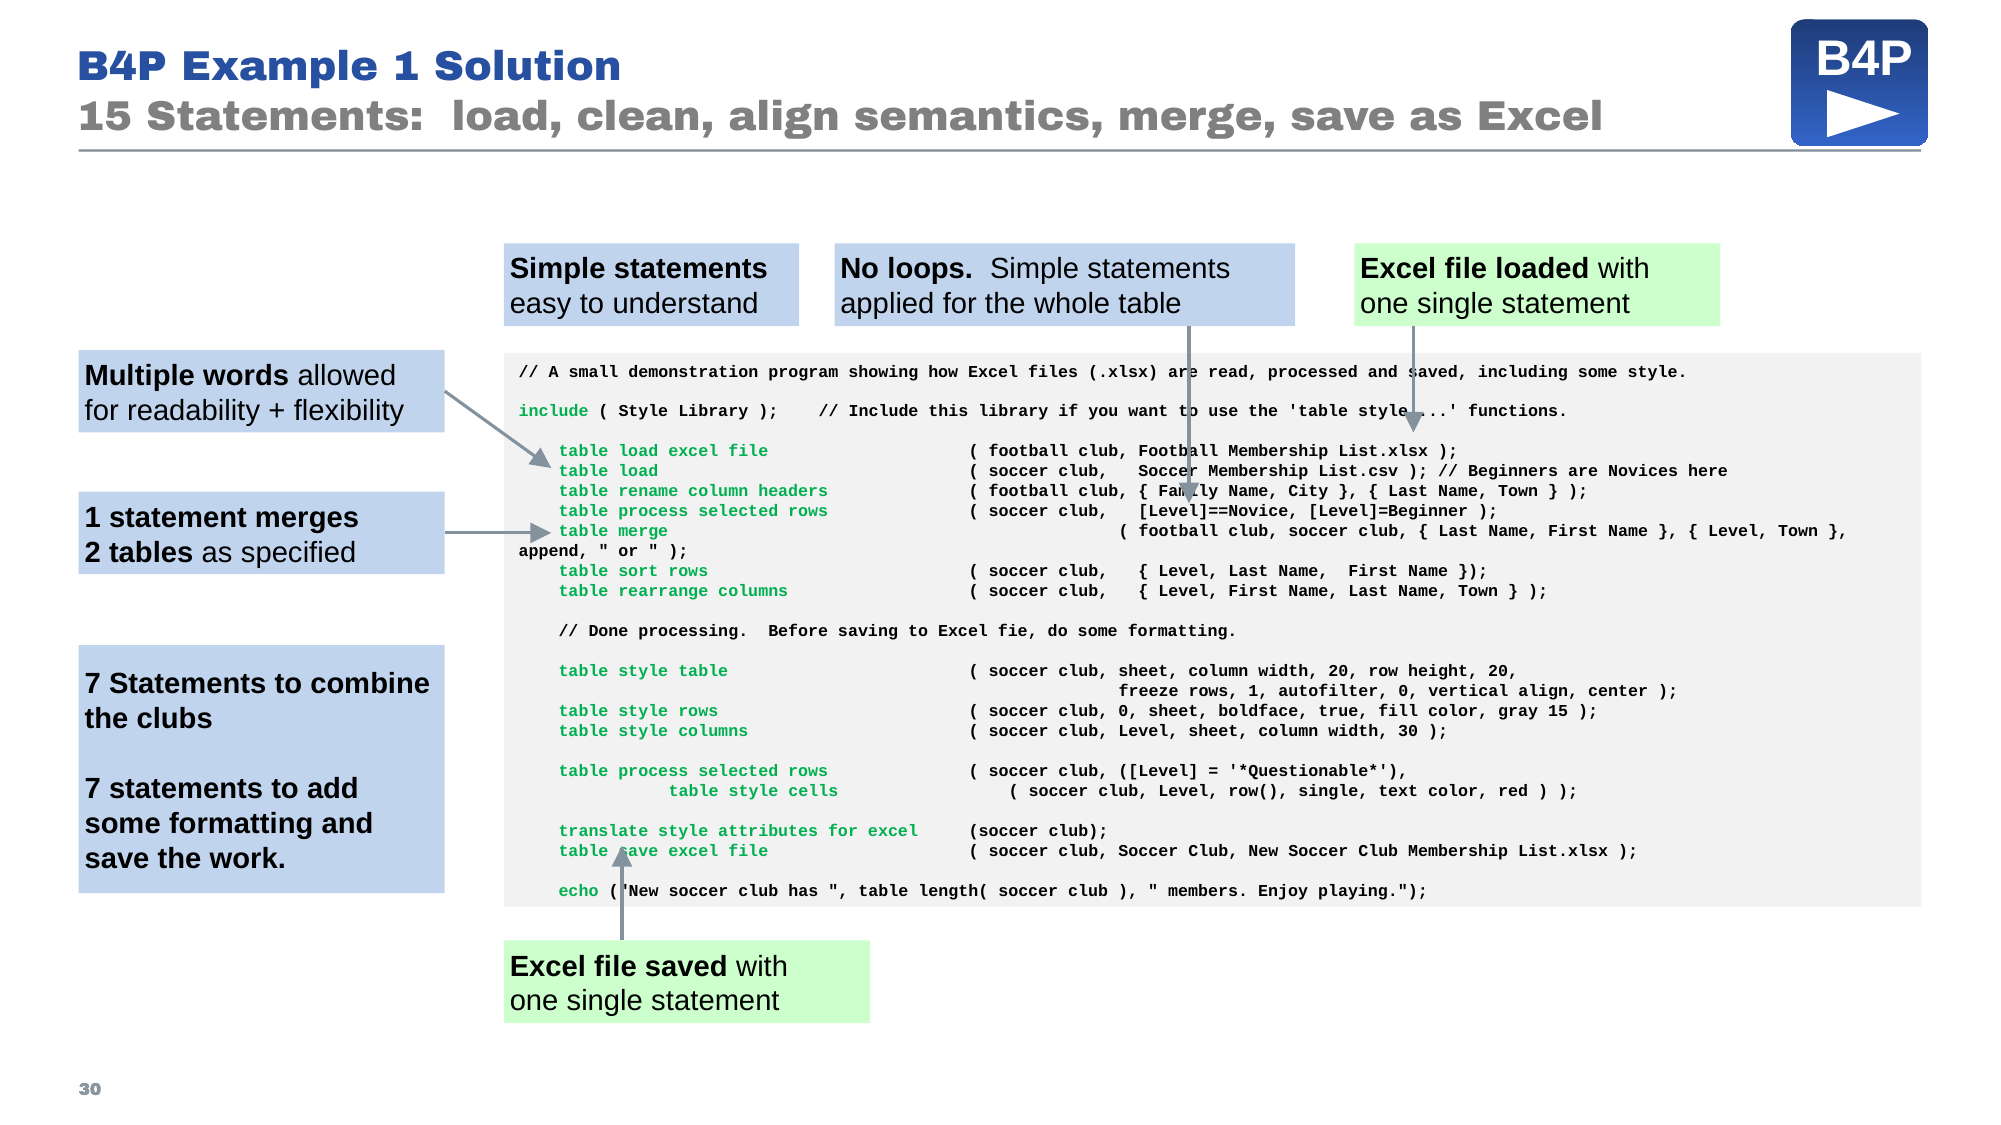

# B4P Example 1 Solution 15 Statements:  load, clean, align semantics, merge, save as Excel
Simple statements
easy to understand
No loops.  Simple statements applied for the whole table
Excel file loaded with
one single statement
Multiple words allowed
for readability + flexibility
// A small demonstration program showing how Excel files (.xlsx) are read, processed and saved, including some style.

include ( Style Library ); 	// Include this library if you want to use the 'table style ...' functions.

    table load excel file		( football club, Football Membership List.xlsx );
    table load			( soccer club,   Soccer Membership List.csv ); // Beginners are Novices here
    table rename column headers	( football club, { Family Name, City }, { Last Name, Town } );
    table process selected rows	( soccer club,   [Level]==Novice, [Level]=Beginner );
    table merge			( football club, soccer club, { Last Name, First Name }, { Level, Town }, append, " or " );
    table sort rows		( soccer club,   { Level, Last Name,  First Name });
    table rearrange columns		( soccer club,   { Level, First Name, Last Name, Town } );

    // Done processing.  Before saving to Excel fie, do some formatting.

    table style table		( soccer club, sheet, column width, 20, row height, 20,
			               freeze rows, 1, autofilter, 0, vertical align, center );
    table style rows		( soccer club, 0, sheet, boldface, true, fill color, gray 15 );
    table style columns		( soccer club, Level, sheet, column width, 30 );

    table process selected rows 	( soccer club, ([Level] = '*Questionable*'),
	table style cells	    ( soccer club, Level, row(), single, text color, red ) );

    translate style attributes for excel 	(soccer club);
    table save excel file		( soccer club, Soccer Club, New Soccer Club Membership List.xlsx );

    echo ("New soccer club has ", table length( soccer club ), " members. Enjoy playing.");
1 statement merges
2 tables as specified
7 Statements to combine the clubs

7 statements to add
some formatting and
save the work.
Excel file saved with
one single statement